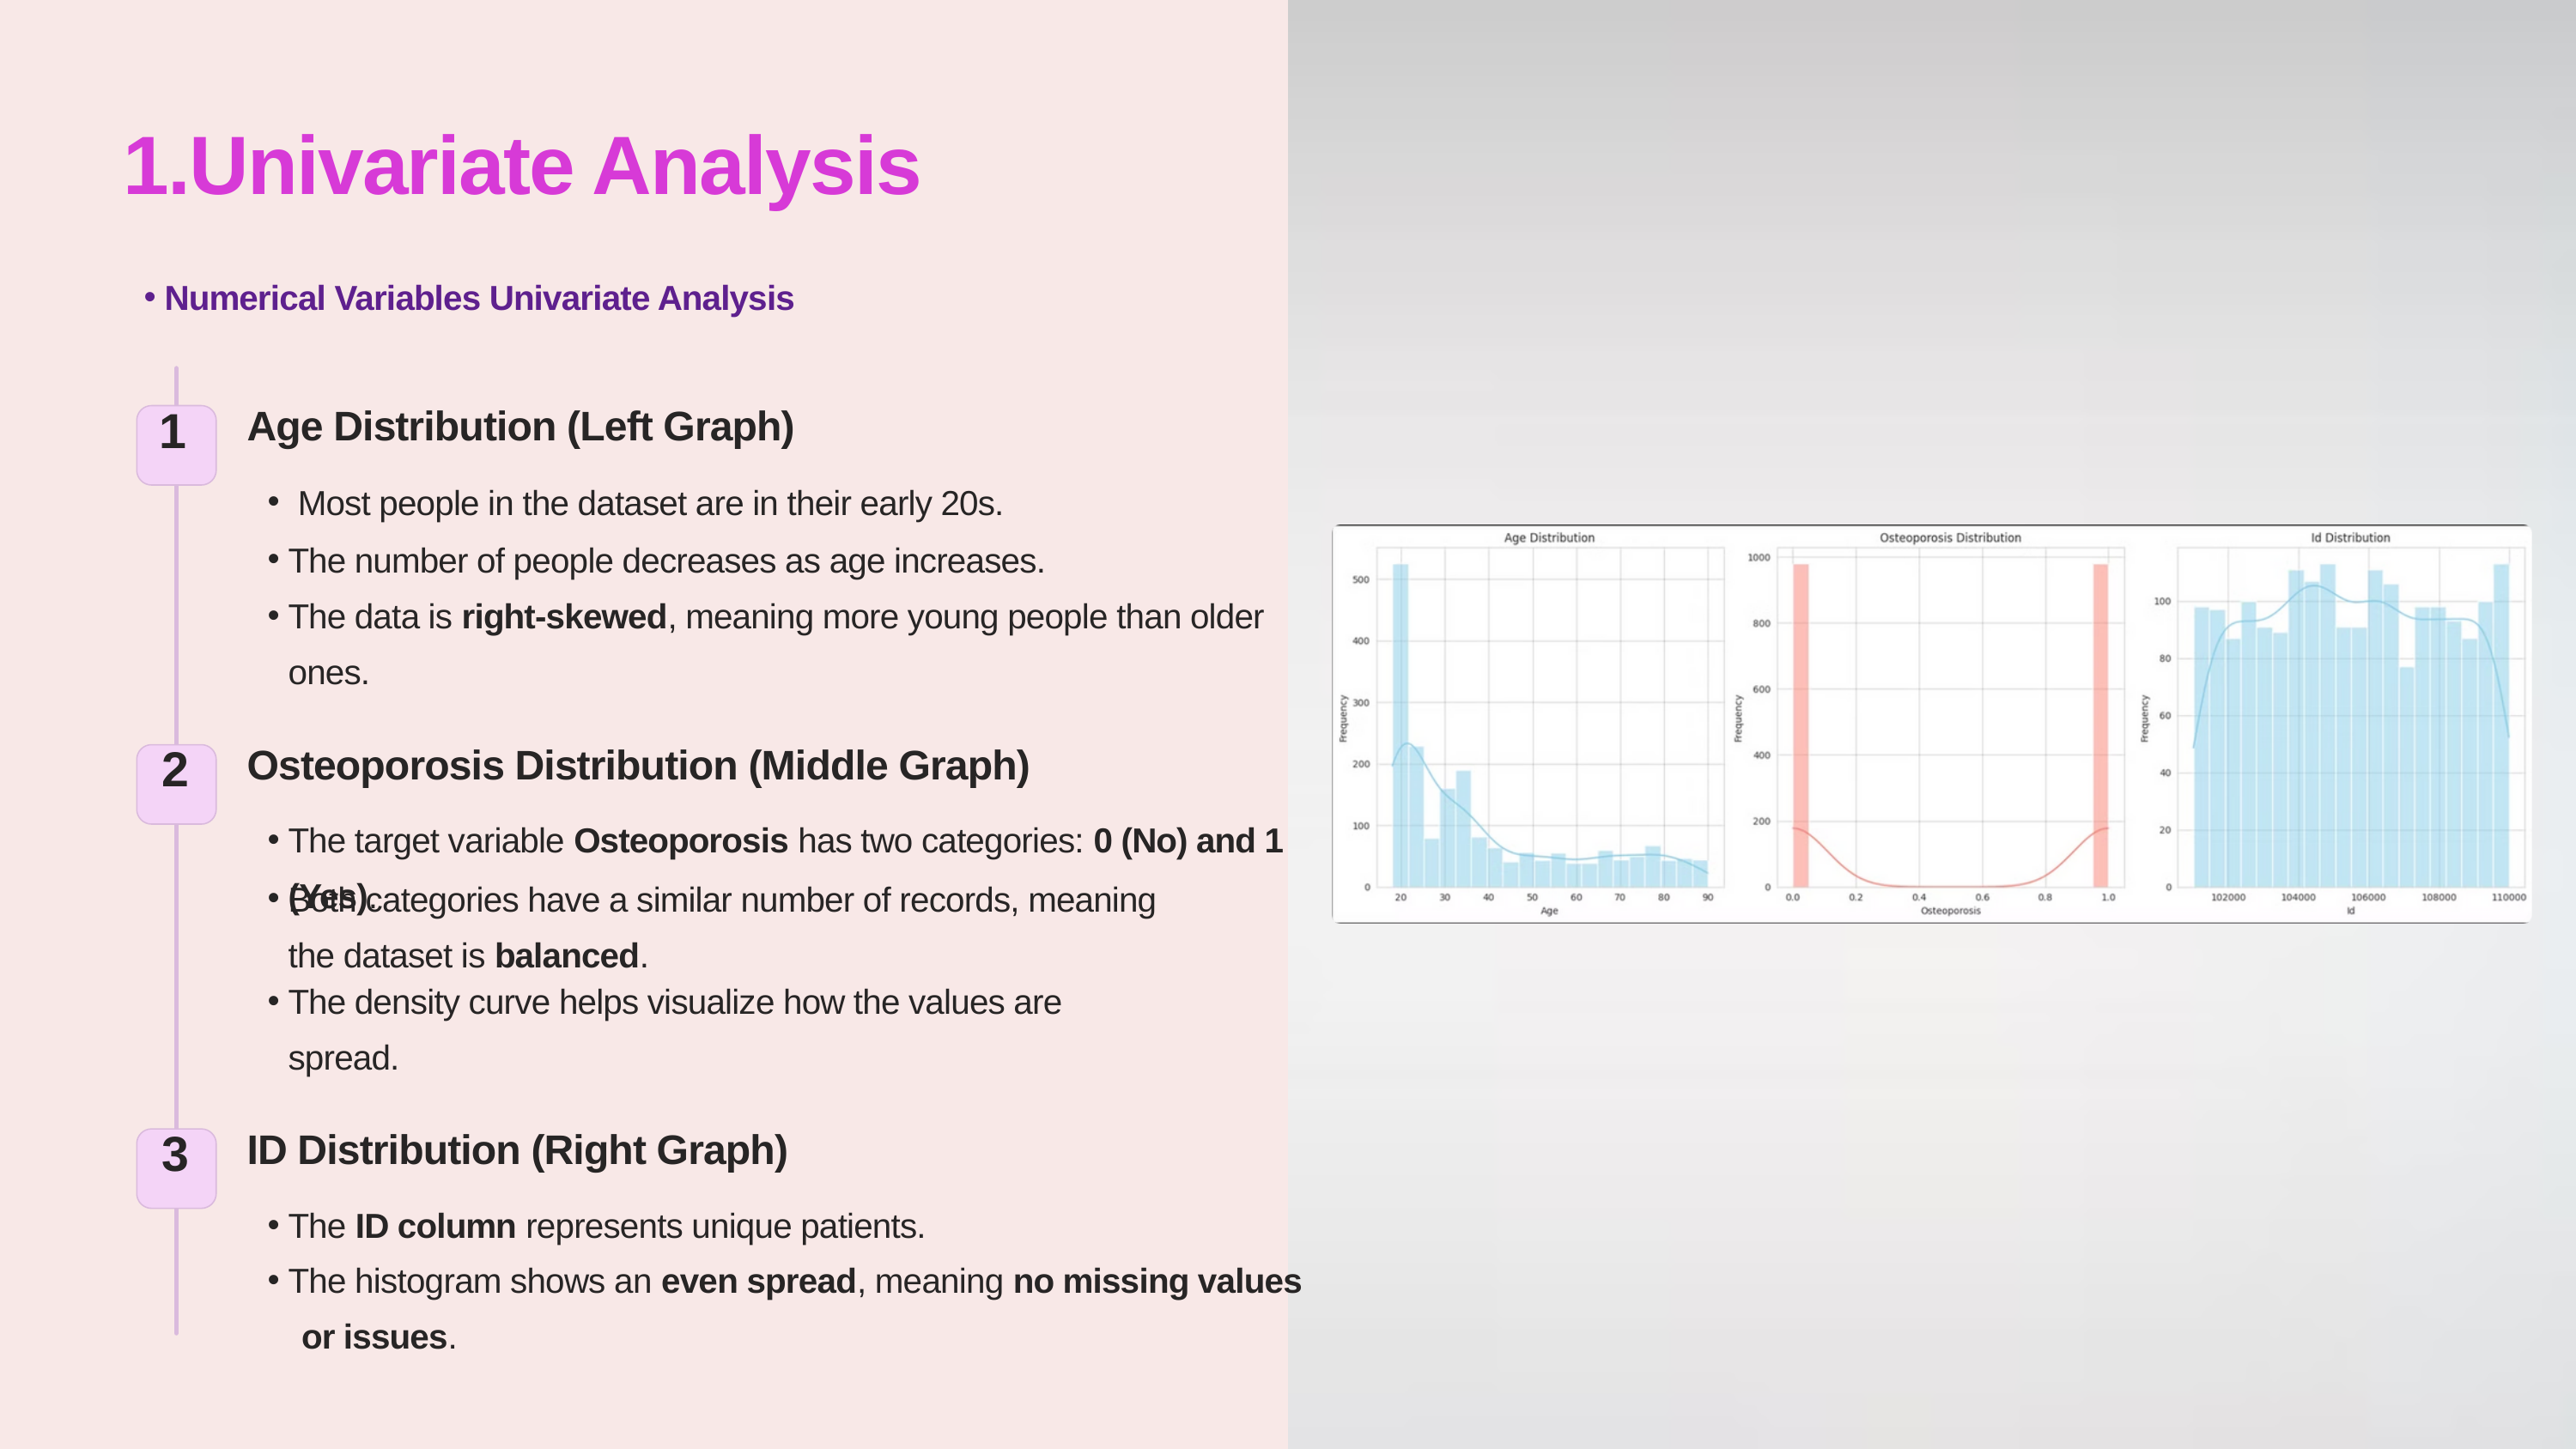

1.Univariate Analysis

Numerical Variables Univariate Analysis

Age Distribution (Left Graph)

1

 Most people in the dataset are in their early 20s.

The number of people decreases as age increases.

The data is right-skewed, meaning more young people than older ones.

Osteoporosis Distribution (Middle Graph)

2

The target variable Osteoporosis has two categories: 0 (No) and 1 (Yes).

Both categories have a similar number of records, meaning the dataset is balanced.

The density curve helps visualize how the values are spread.

ID Distribution (Right Graph)

3

The ID column represents unique patients.

The histogram shows an even spread, meaning no missing values
      or issues.